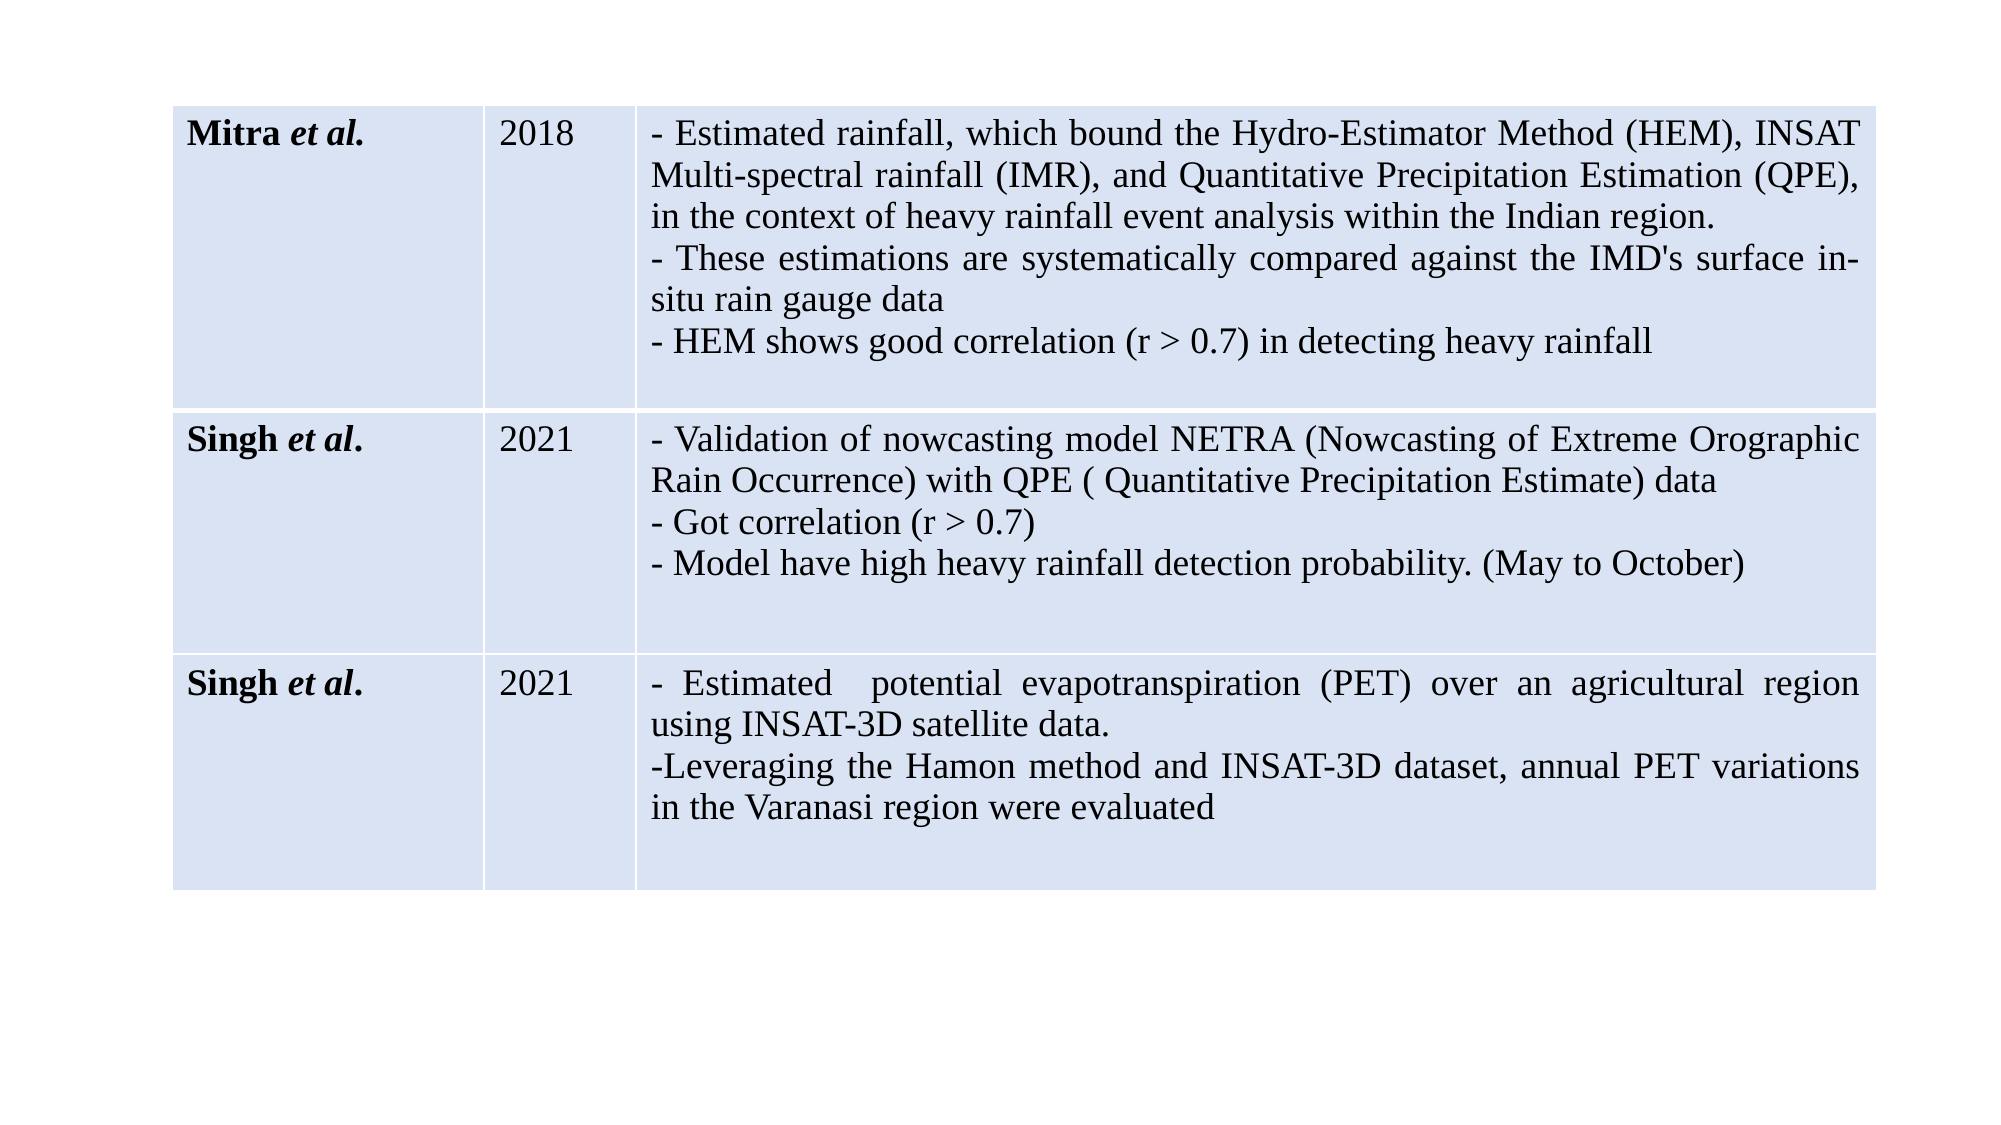

| Mitra et al. | 2018 | - Estimated rainfall, which bound the Hydro-Estimator Method (HEM), INSAT Multi-spectral rainfall (IMR), and Quantitative Precipitation Estimation (QPE), in the context of heavy rainfall event analysis within the Indian region. - These estimations are systematically compared against the IMD's surface in-situ rain gauge data - HEM shows good correlation (r > 0.7) in detecting heavy rainfall |
| --- | --- | --- |
| Singh et al. | 2021 | - Validation of nowcasting model NETRA (Nowcasting of Extreme Orographic Rain Occurrence) with QPE ( Quantitative Precipitation Estimate) data - Got correlation (r > 0.7) - Model have high heavy rainfall detection probability. (May to October) |
| Singh et al. | 2021 | - Estimated potential evapotranspiration (PET) over an agricultural region using INSAT-3D satellite data. -Leveraging the Hamon method and INSAT-3D dataset, annual PET variations in the Varanasi region were evaluated |